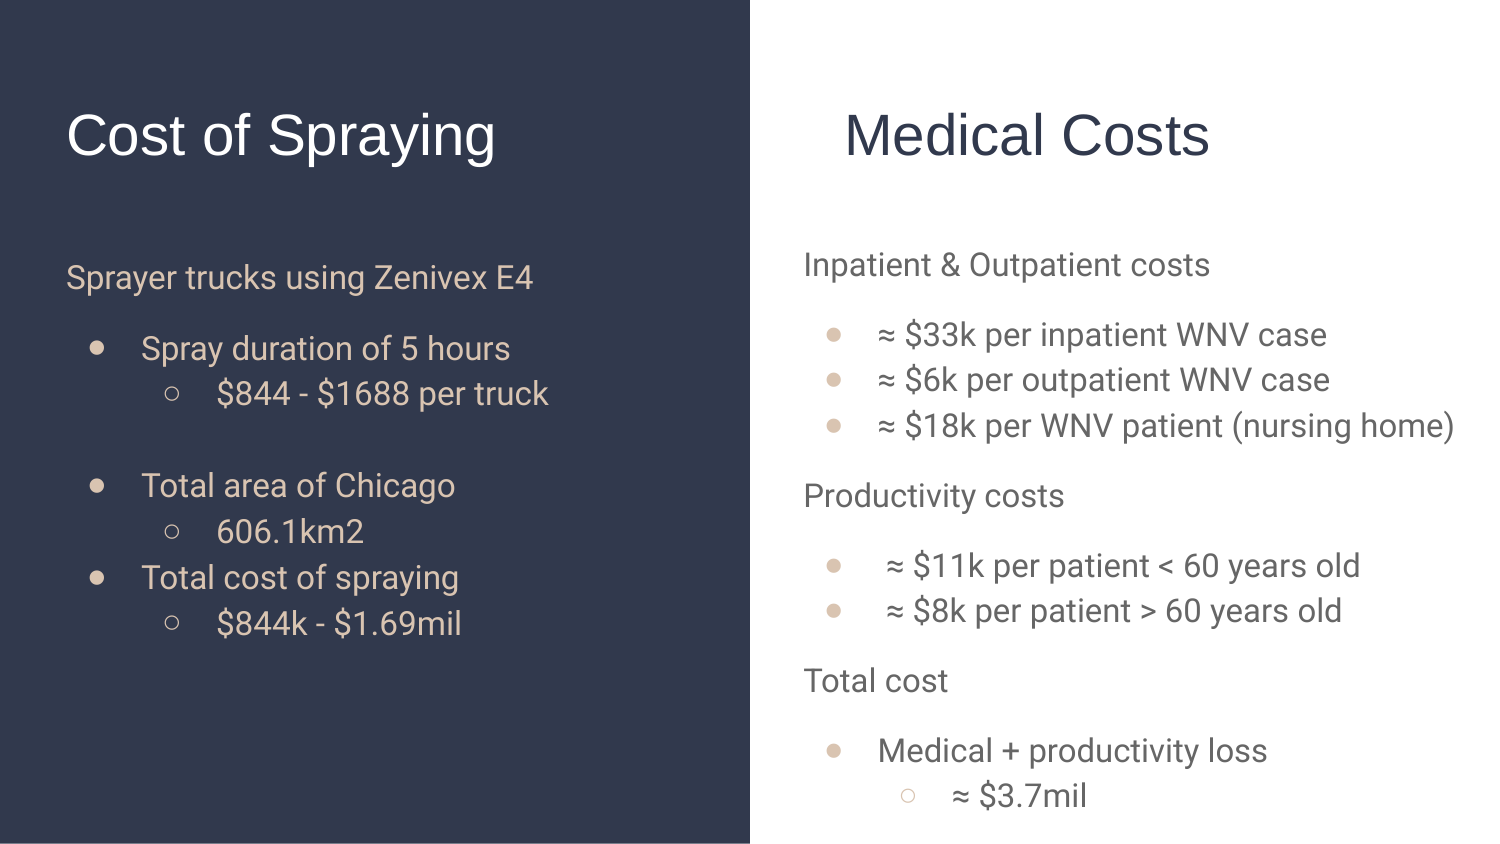

# Cost of Spraying
Medical Costs
Inpatient & Outpatient costs
≈ $33k per inpatient WNV case
≈ $6k per outpatient WNV case
≈ $18k per WNV patient (nursing home)
Productivity costs
 ≈ $11k per patient < 60 years old
 ≈ $8k per patient > 60 years old
Total cost
Medical + productivity loss
≈ $3.7mil
Sprayer trucks using Zenivex E4
Spray duration of 5 hours
$844 - $1688 per truck
Total area of Chicago
606.1km2
Total cost of spraying
$844k - $1.69mil